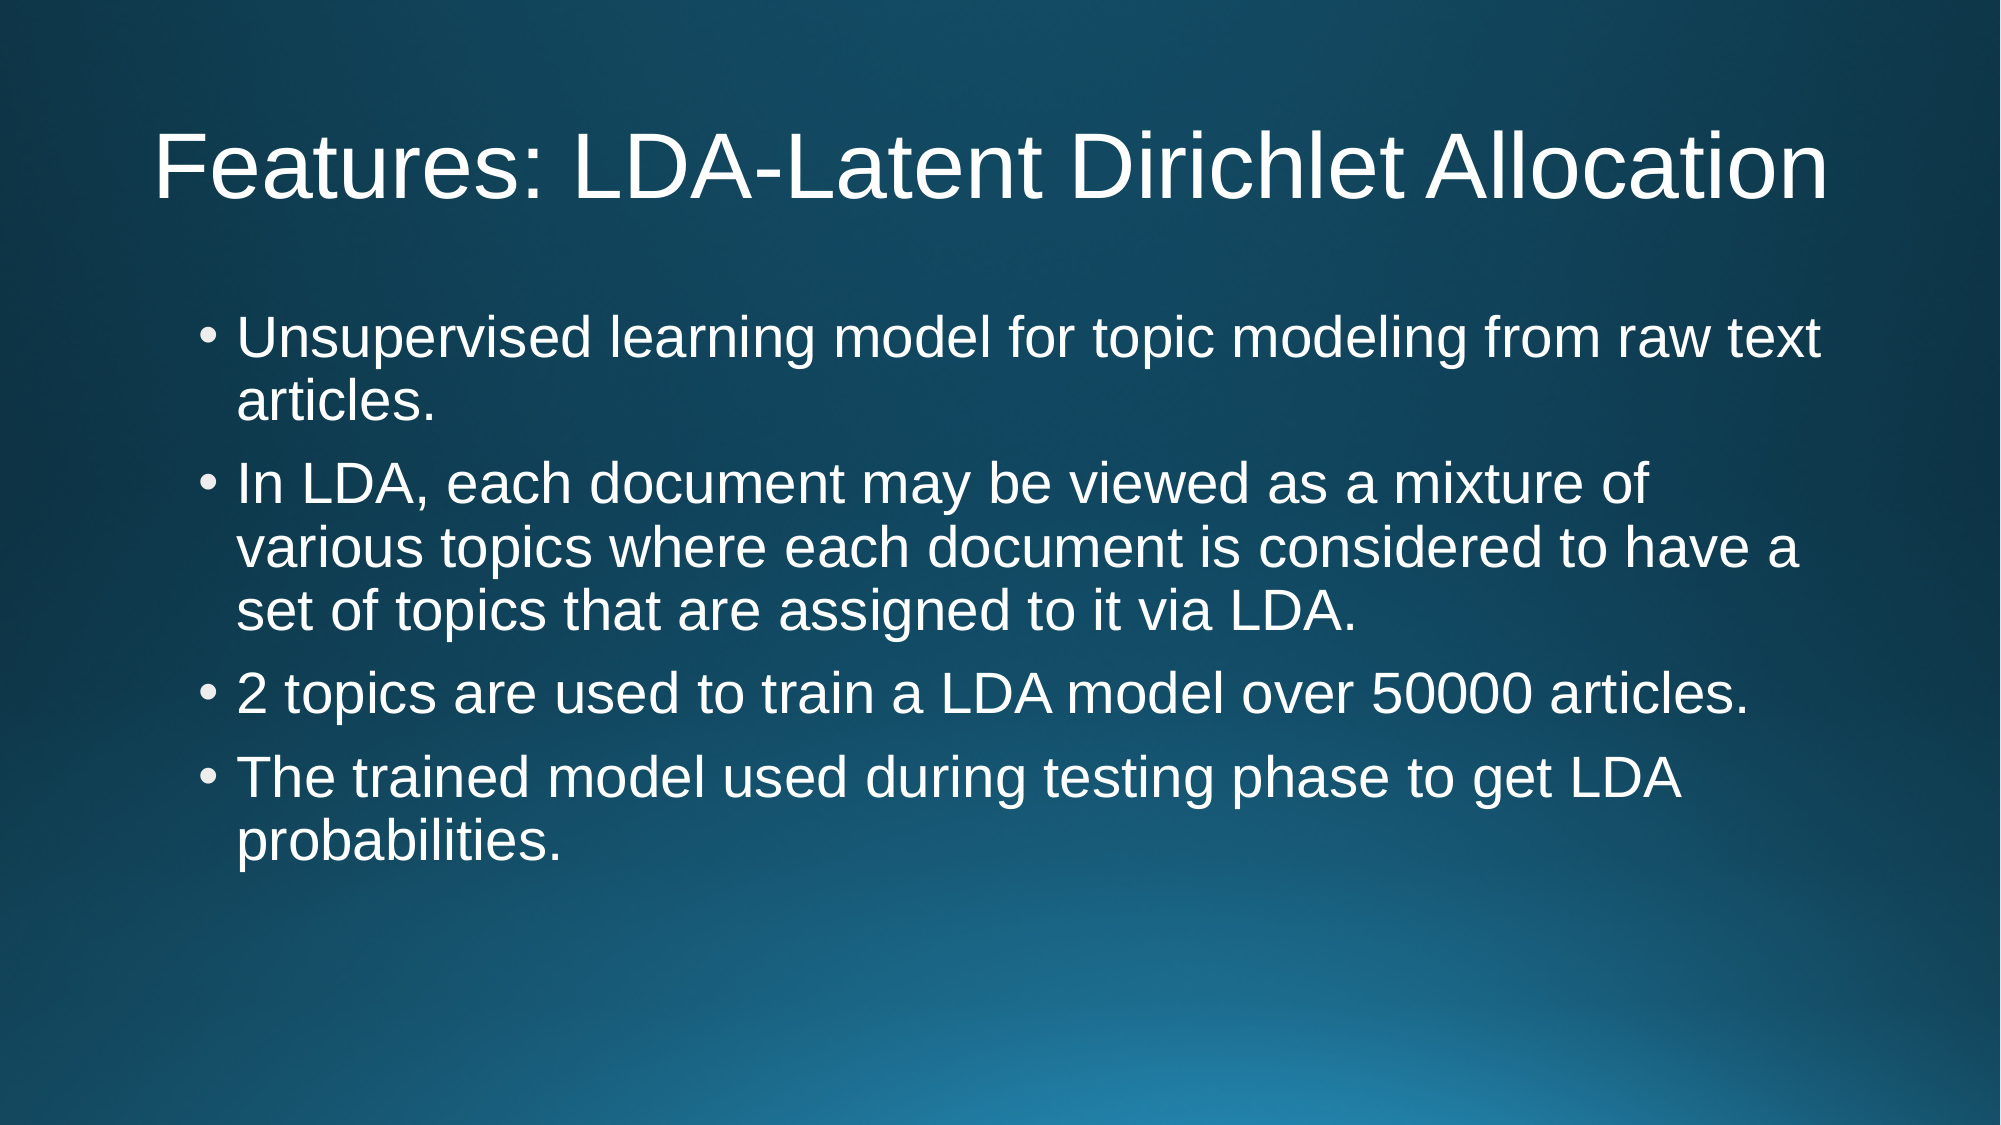

# Features: LDA-Latent Dirichlet Allocation
Unsupervised learning model for topic modeling from raw text articles.
In LDA, each document may be viewed as a mixture of various topics where each document is considered to have a set of topics that are assigned to it via LDA.
2 topics are used to train a LDA model over 50000 articles.
The trained model used during testing phase to get LDA probabilities.